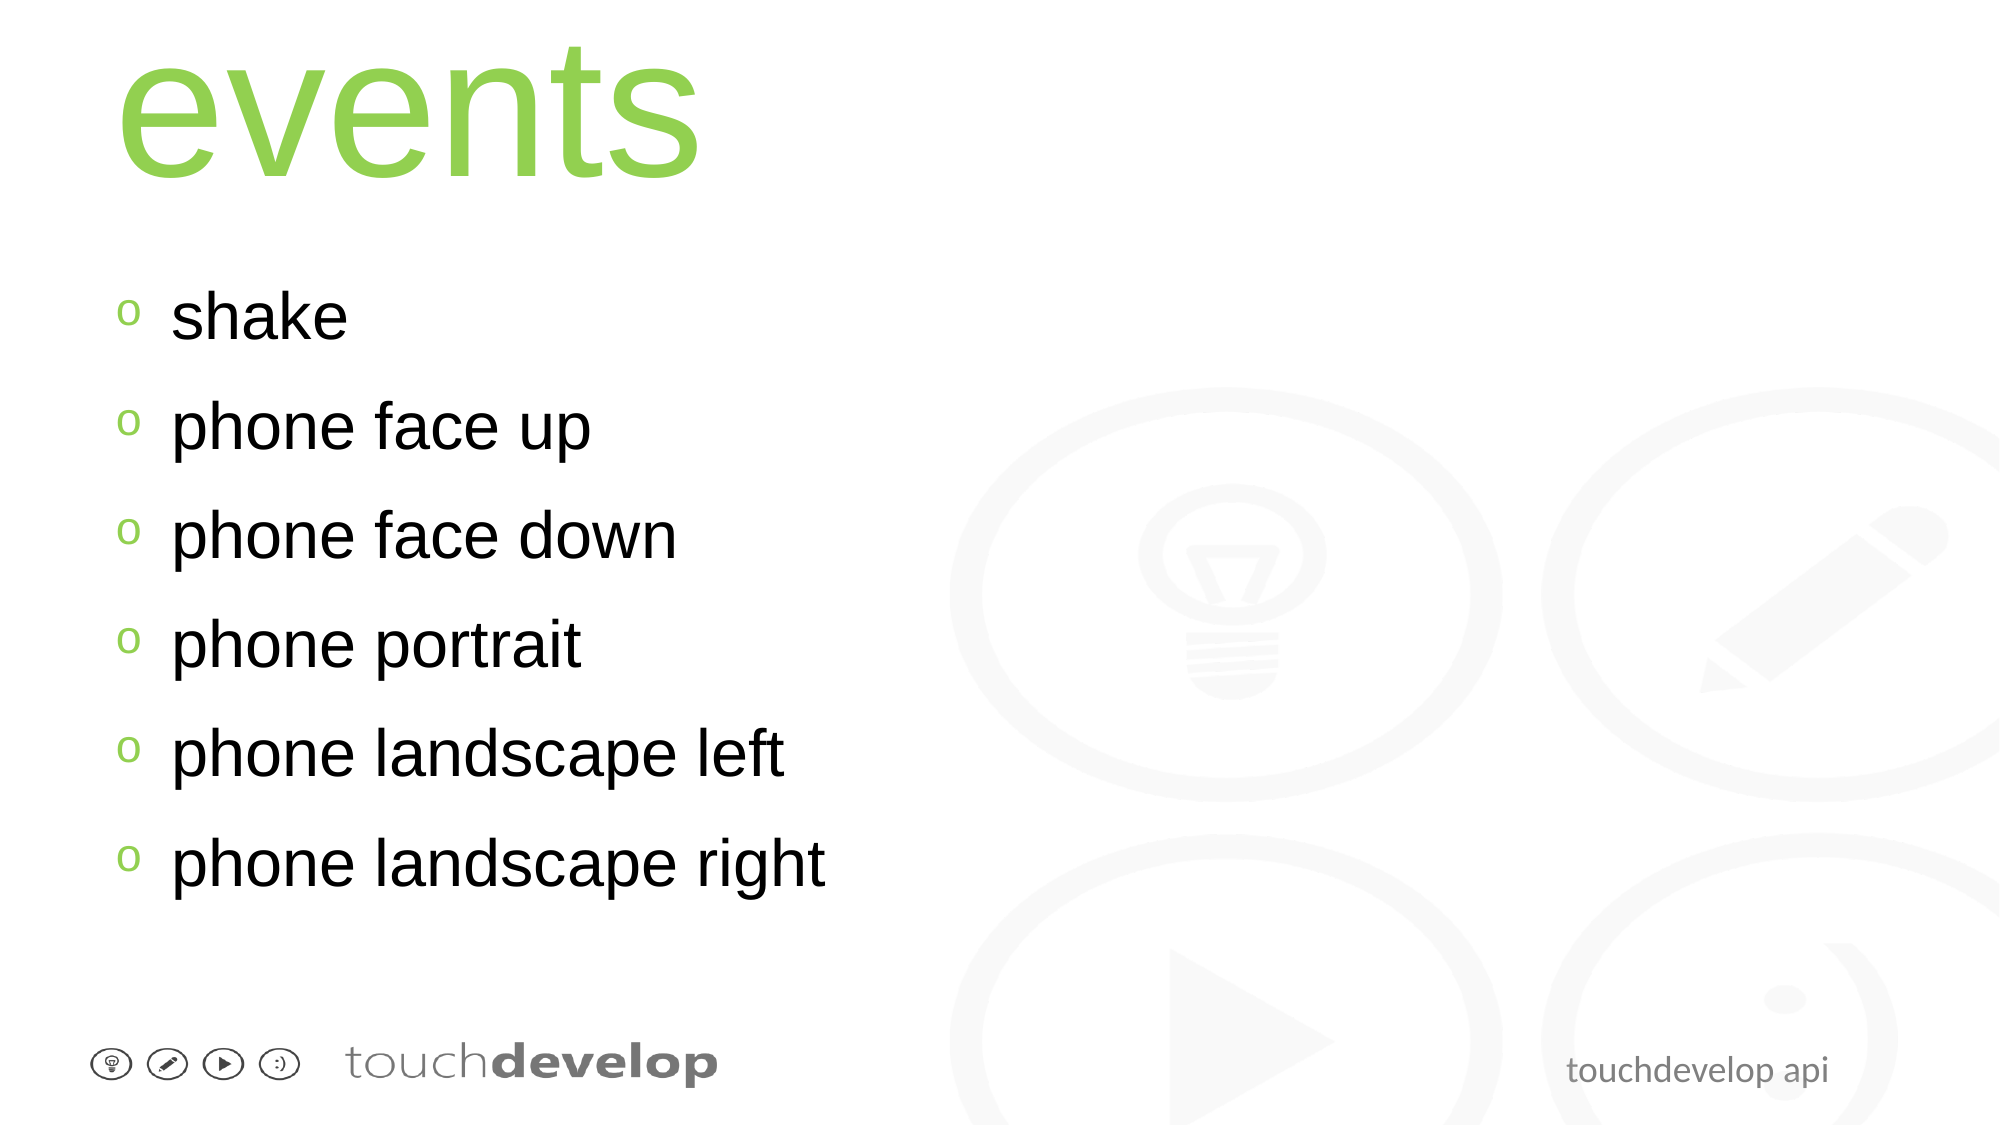

# events
shake
phone face up
phone face down
phone portrait
phone landscape left
phone landscape right